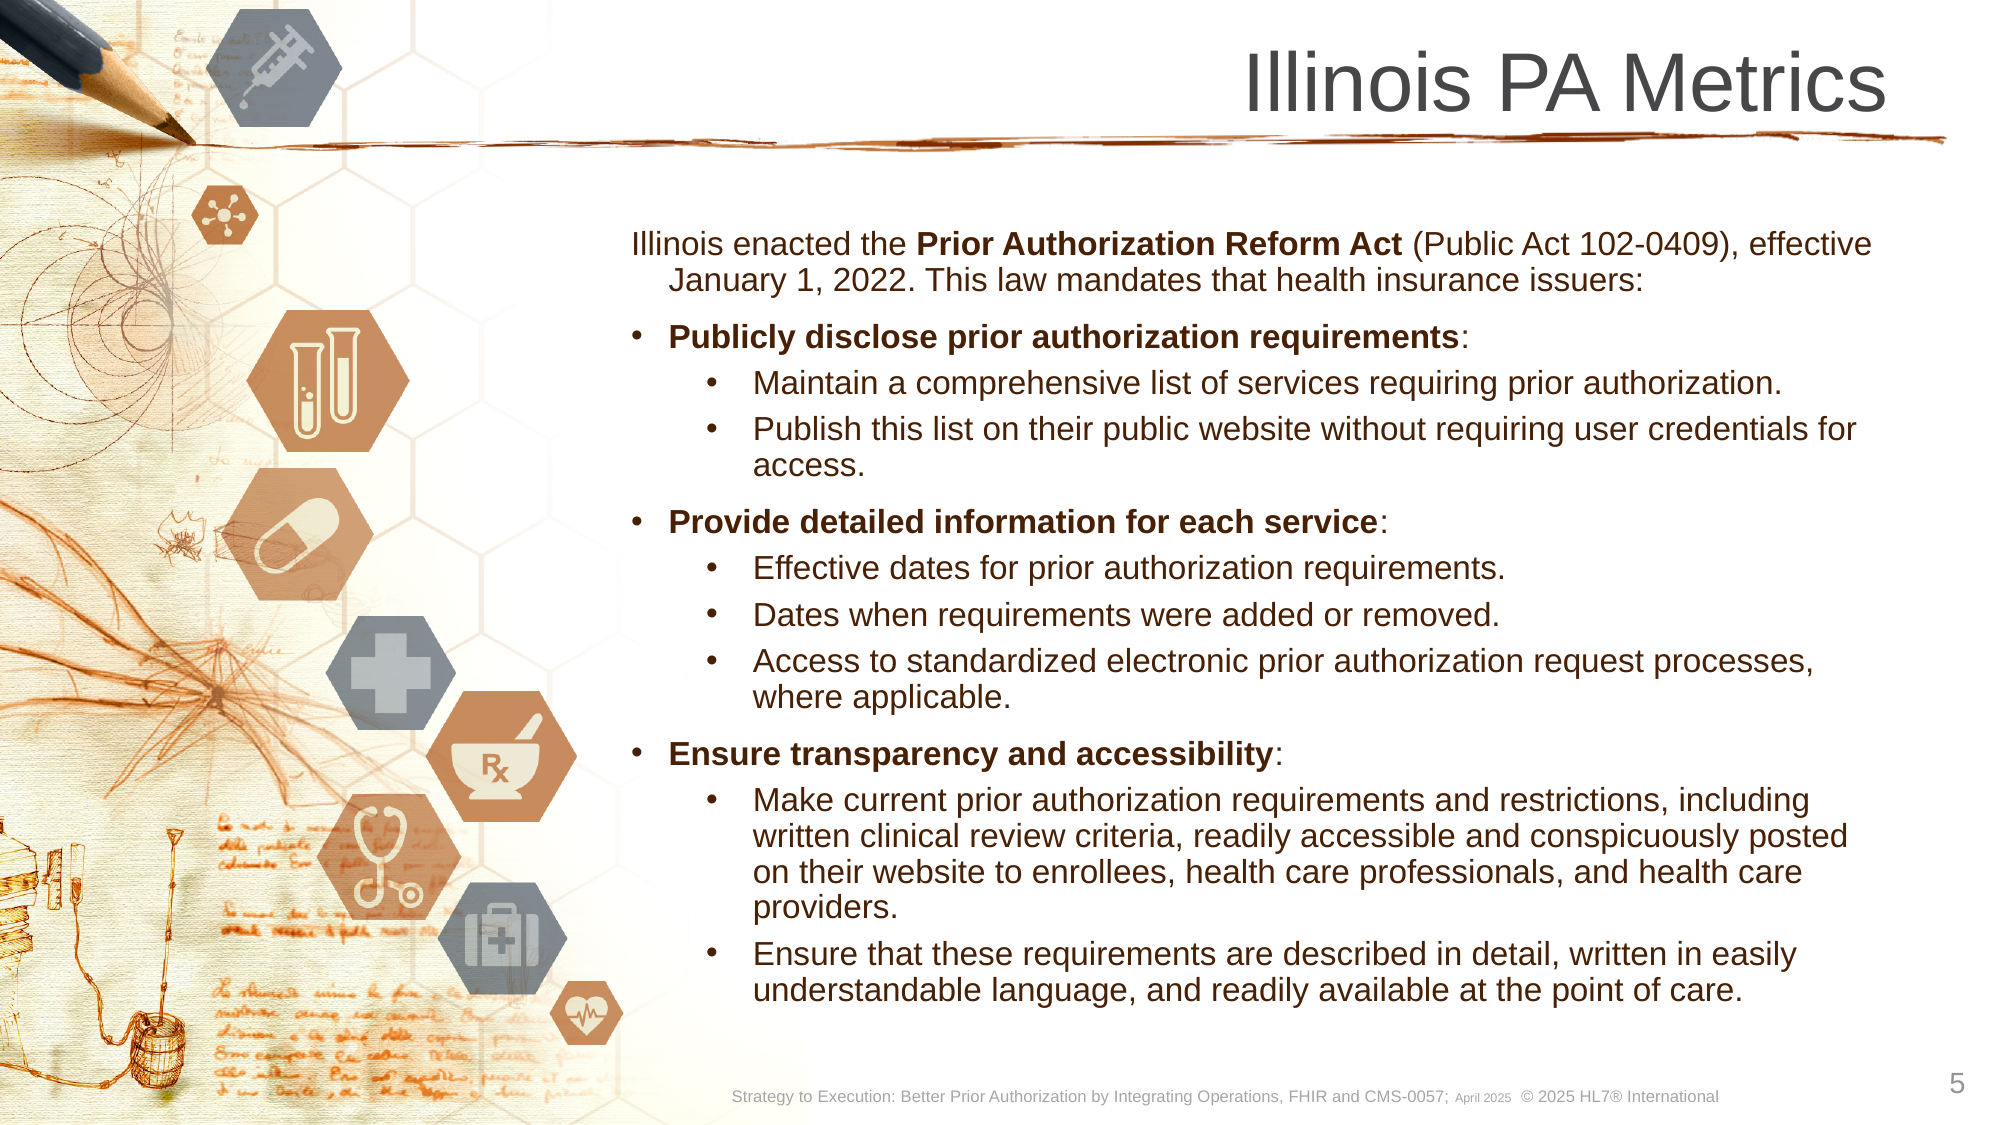

Illinois PA Metrics
Illinois enacted the Prior Authorization Reform Act (Public Act 102-0409), effective January 1, 2022. This law mandates that health insurance issuers:​
Publicly disclose prior authorization requirements:​
Maintain a comprehensive list of services requiring prior authorization.
Publish this list on their public website without requiring user credentials for access.​
Provide detailed information for each service:​
Effective dates for prior authorization requirements.​
Dates when requirements were added or removed.​
Access to standardized electronic prior authorization request processes, where applicable.​
Ensure transparency and accessibility:​
Make current prior authorization requirements and restrictions, including written clinical review criteria, readily accessible and conspicuously posted on their website to enrollees, health care professionals, and health care providers.​
Ensure that these requirements are described in detail, written in easily understandable language, and readily available at the point of care.

5